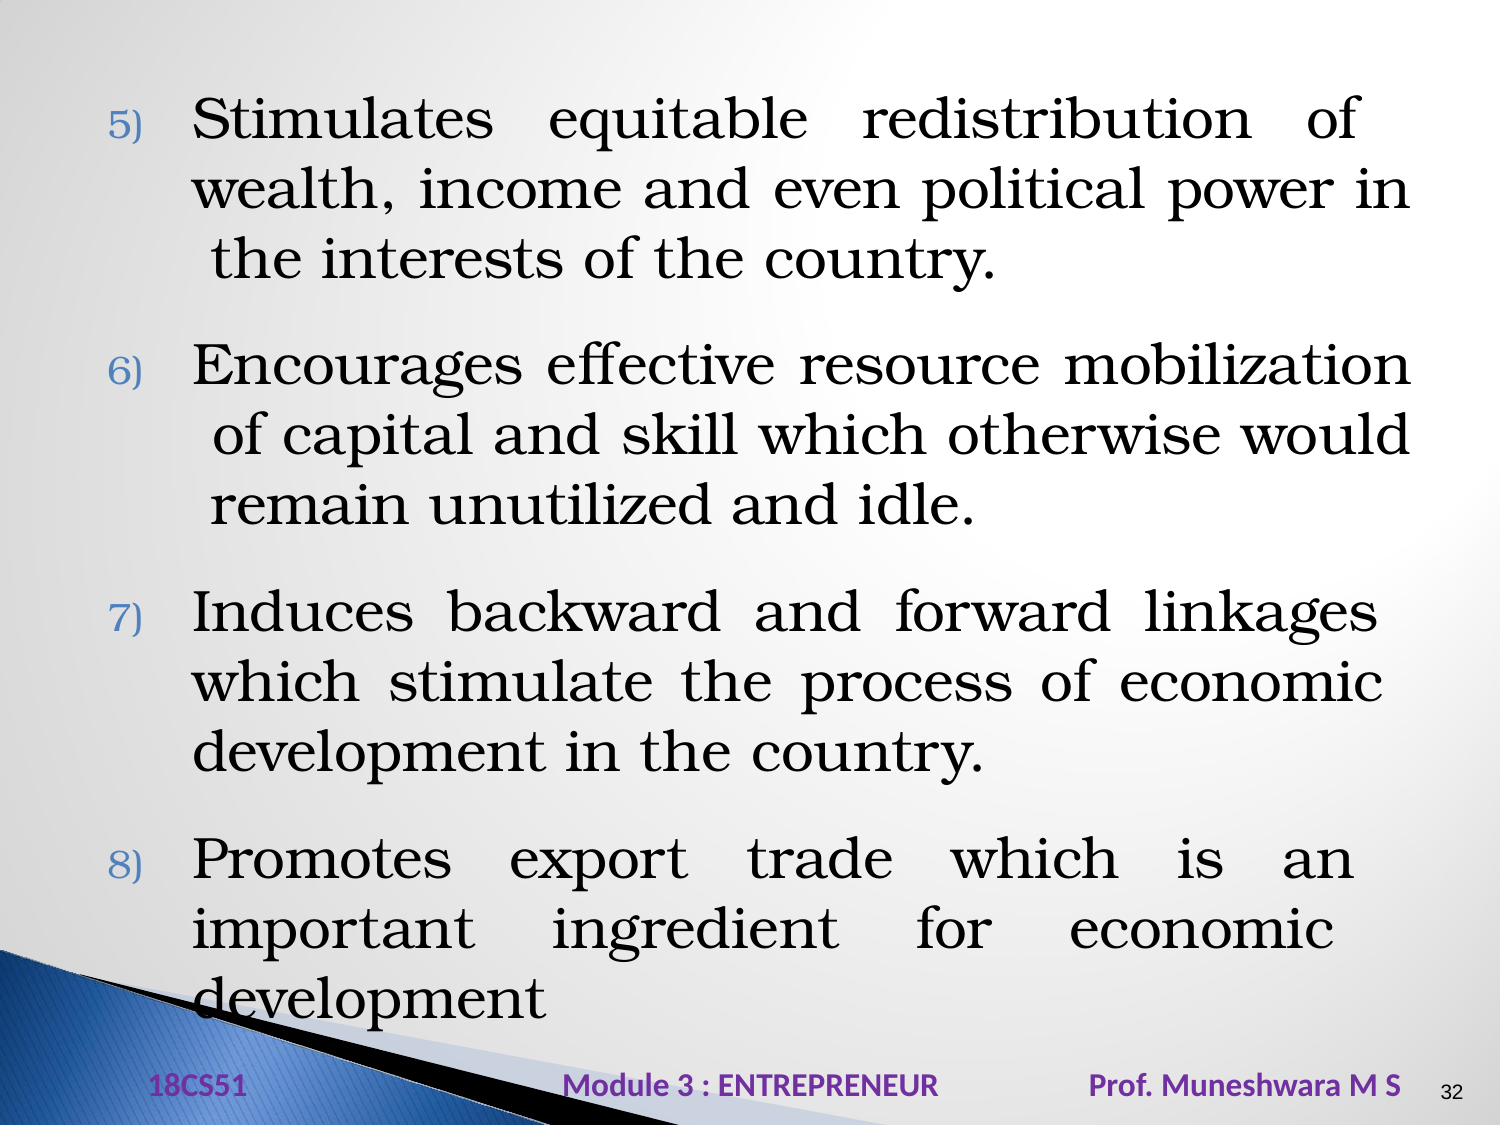

Stimulates equitable redistribution of  wealth, income and even political power in  the interests of the country.
Encourages effective resource mobilization  of capital and skill which otherwise would  remain unutilized and idle.
Induces backward and forward linkages  which stimulate the process of economic  development in the country.
Promotes export trade which is an  important ingredient for economic  development
18CS51                                          Module 3 : ENTREPRENEUR                    Prof. Muneshwara M S
32